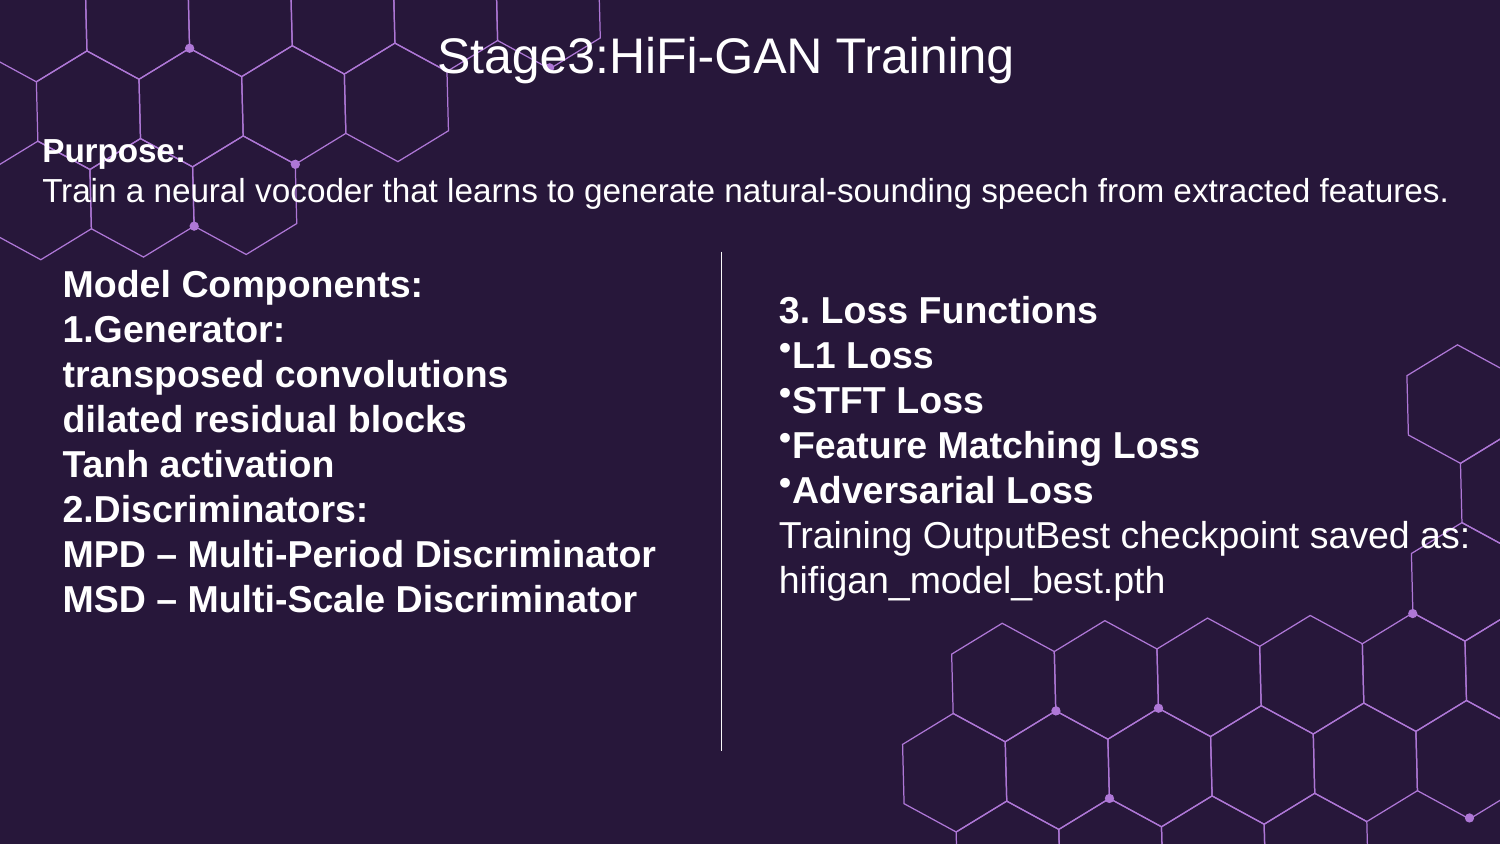

Stage3:HiFi-GAN Training
Purpose:
Train a neural vocoder that learns to generate natural-sounding speech from extracted features.
Model Components:
1.Generator:
transposed convolutions
dilated residual blocks
Tanh activation
2.Discriminators:
MPD – Multi-Period Discriminator
MSD – Multi-Scale Discriminator
3. Loss Functions
L1 Loss
STFT Loss
Feature Matching Loss
Adversarial Loss
Training OutputBest checkpoint saved as: hifigan_model_best.pth